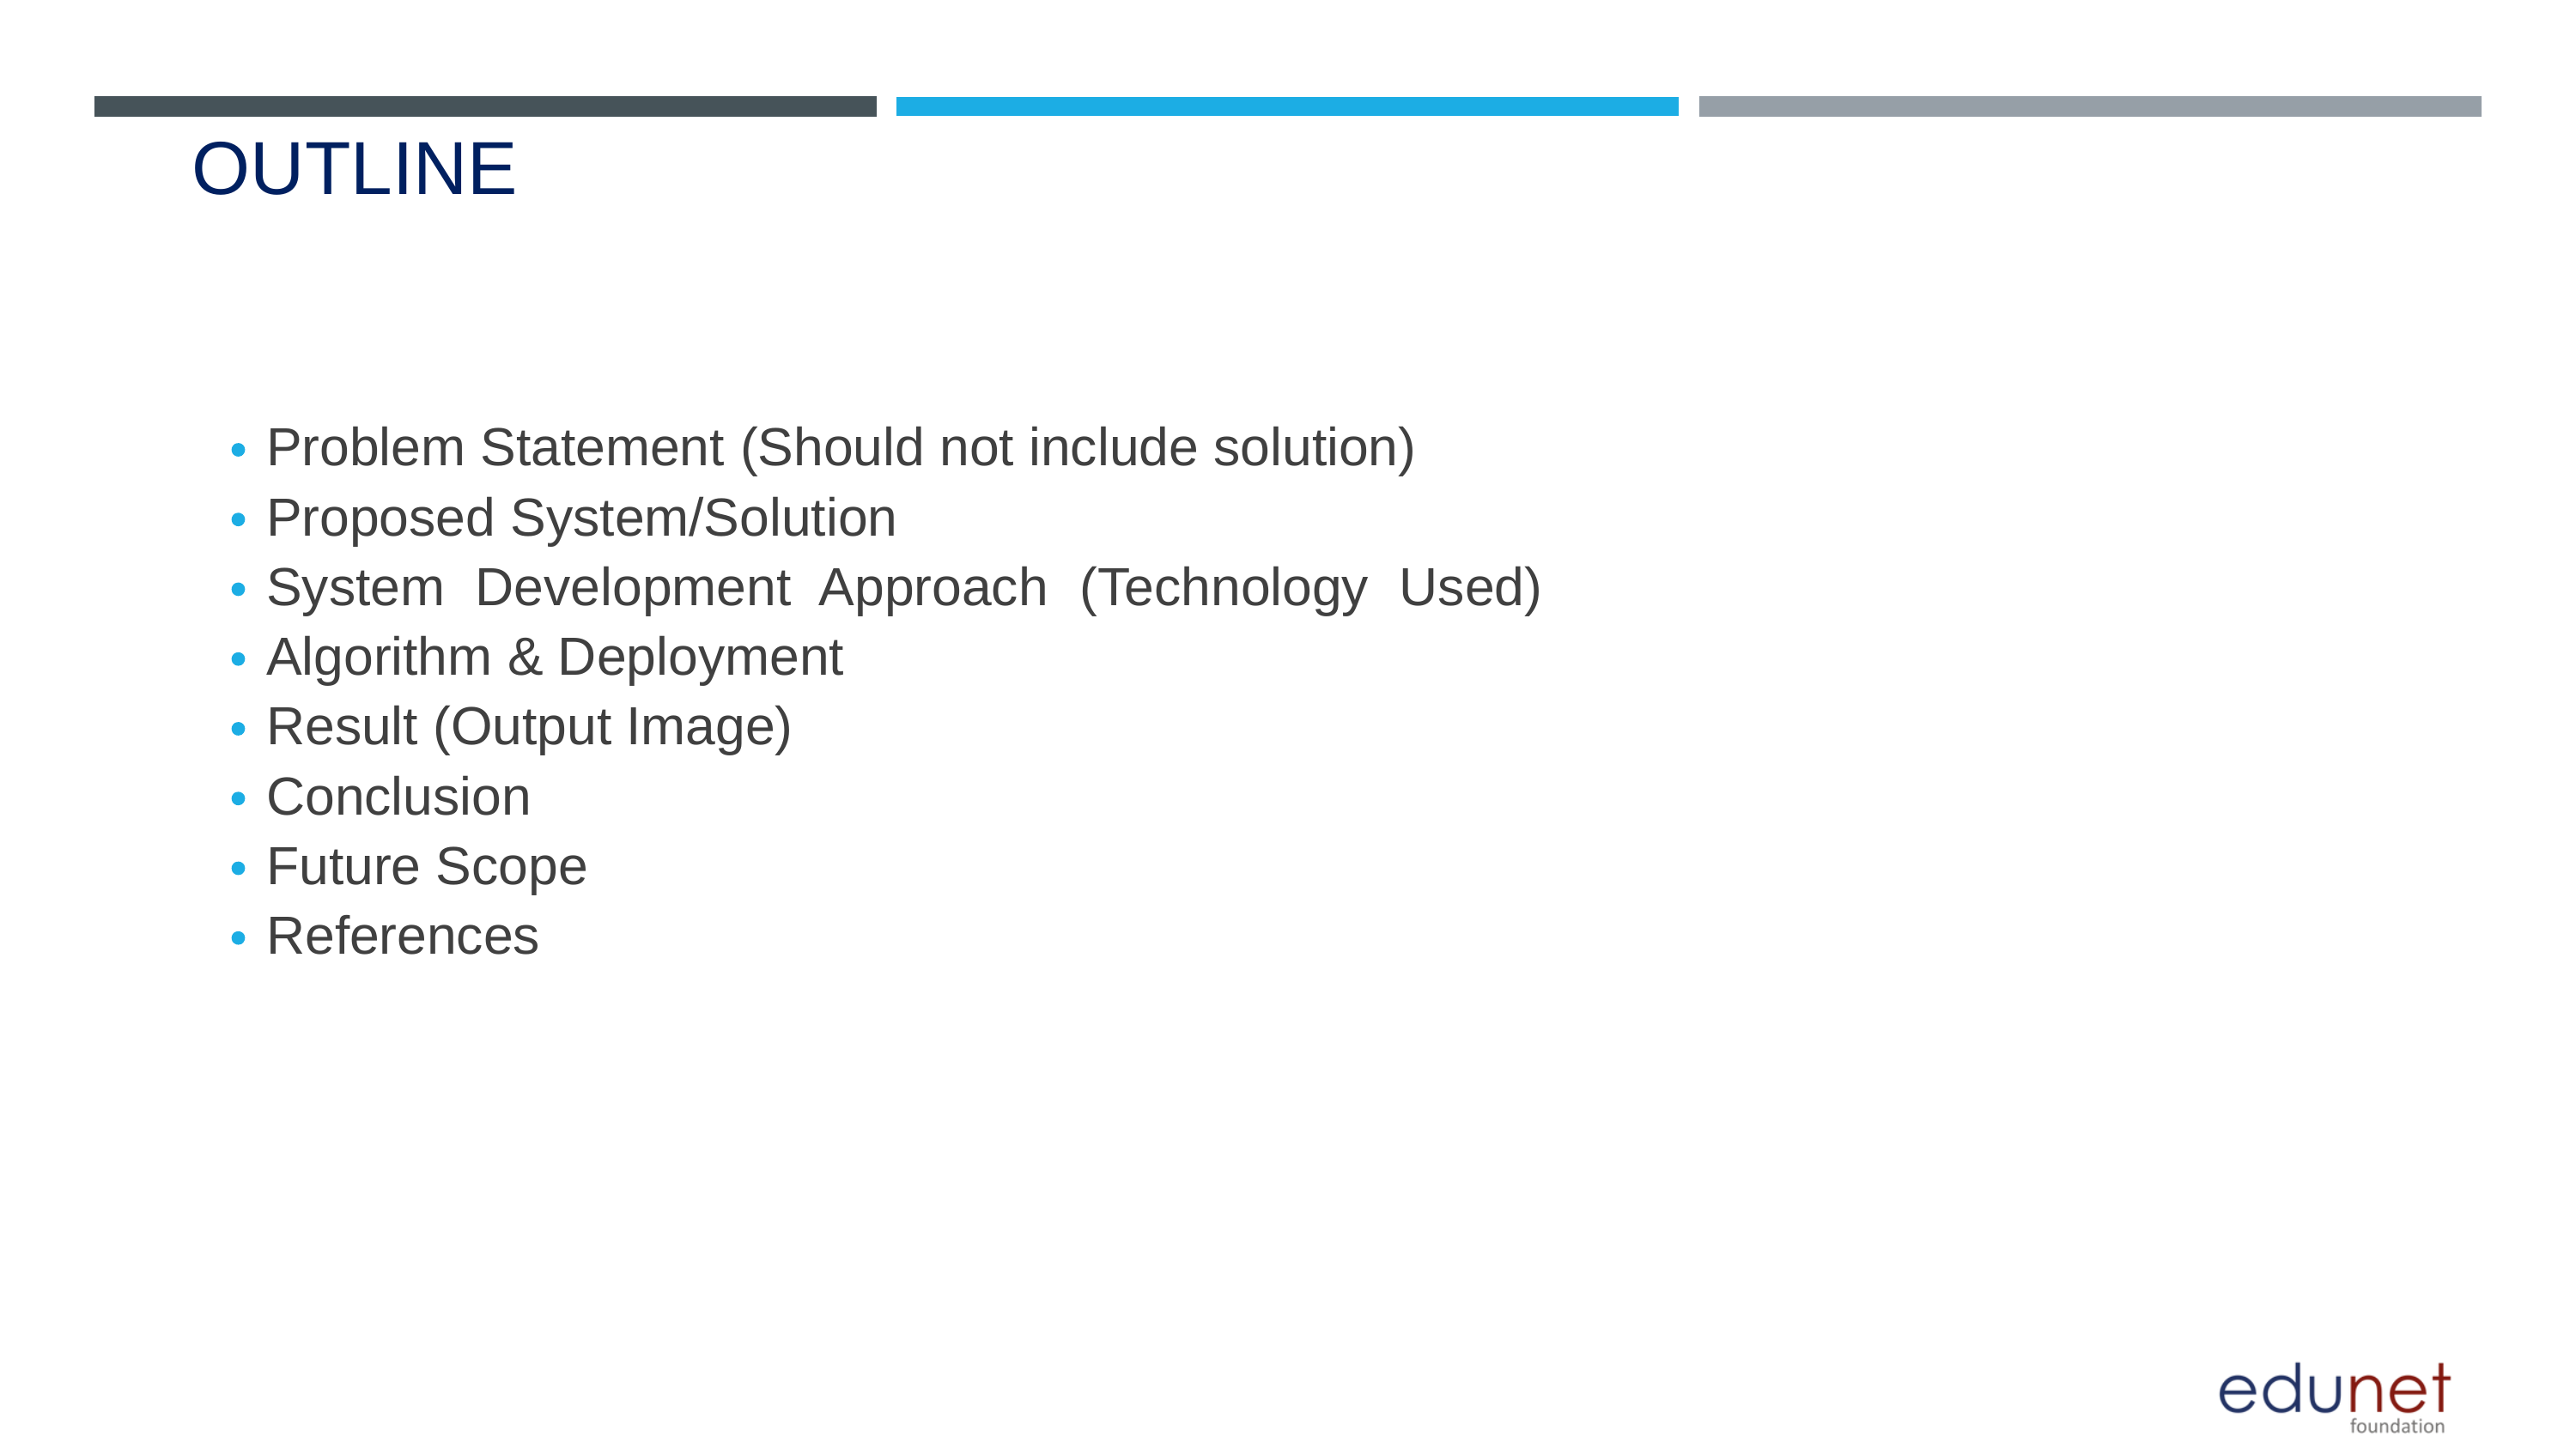

OUTLINE

Problem Statement (Should not include solution) Proposed System/Solution
System Development Approach (Technology Used)  Algorithm & Deployment
Result (Output Image)
Conclusion
Future Scope
References